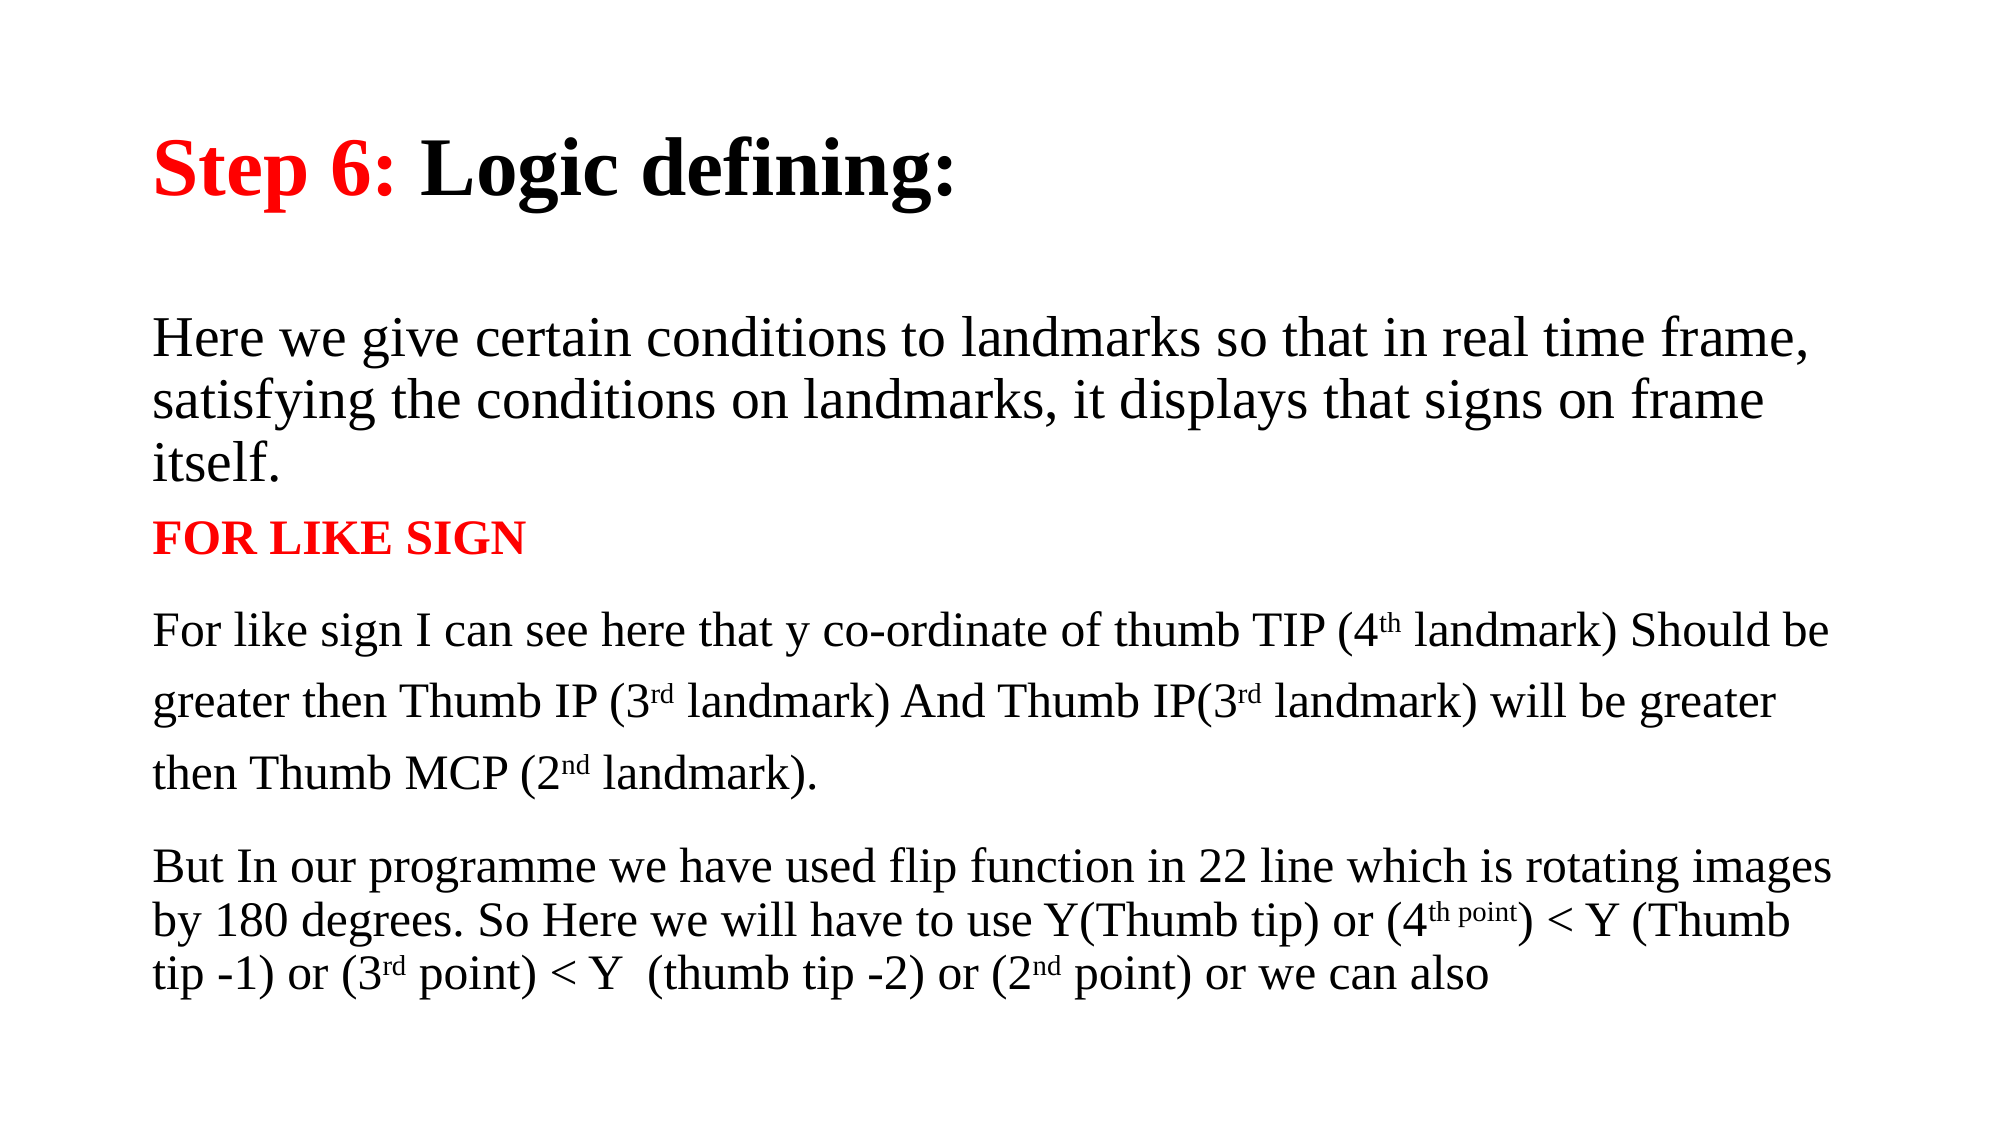

# Step 6: Logic defining:
Here we give certain conditions to landmarks so that in real time frame, satisfying the conditions on landmarks, it displays that signs on frame itself.
FOR LIKE SIGN
For like sign I can see here that y co-ordinate of thumb TIP (4th landmark) Should be greater then Thumb IP (3rd landmark) And Thumb IP(3rd landmark) will be greater then Thumb MCP (2nd landmark).
But In our programme we have used flip function in 22 line which is rotating images by 180 degrees. So Here we will have to use Y(Thumb tip) or (4th point) < Y (Thumb tip -1) or (3rd point) < Y  (thumb tip -2) or (2nd point) or we can also